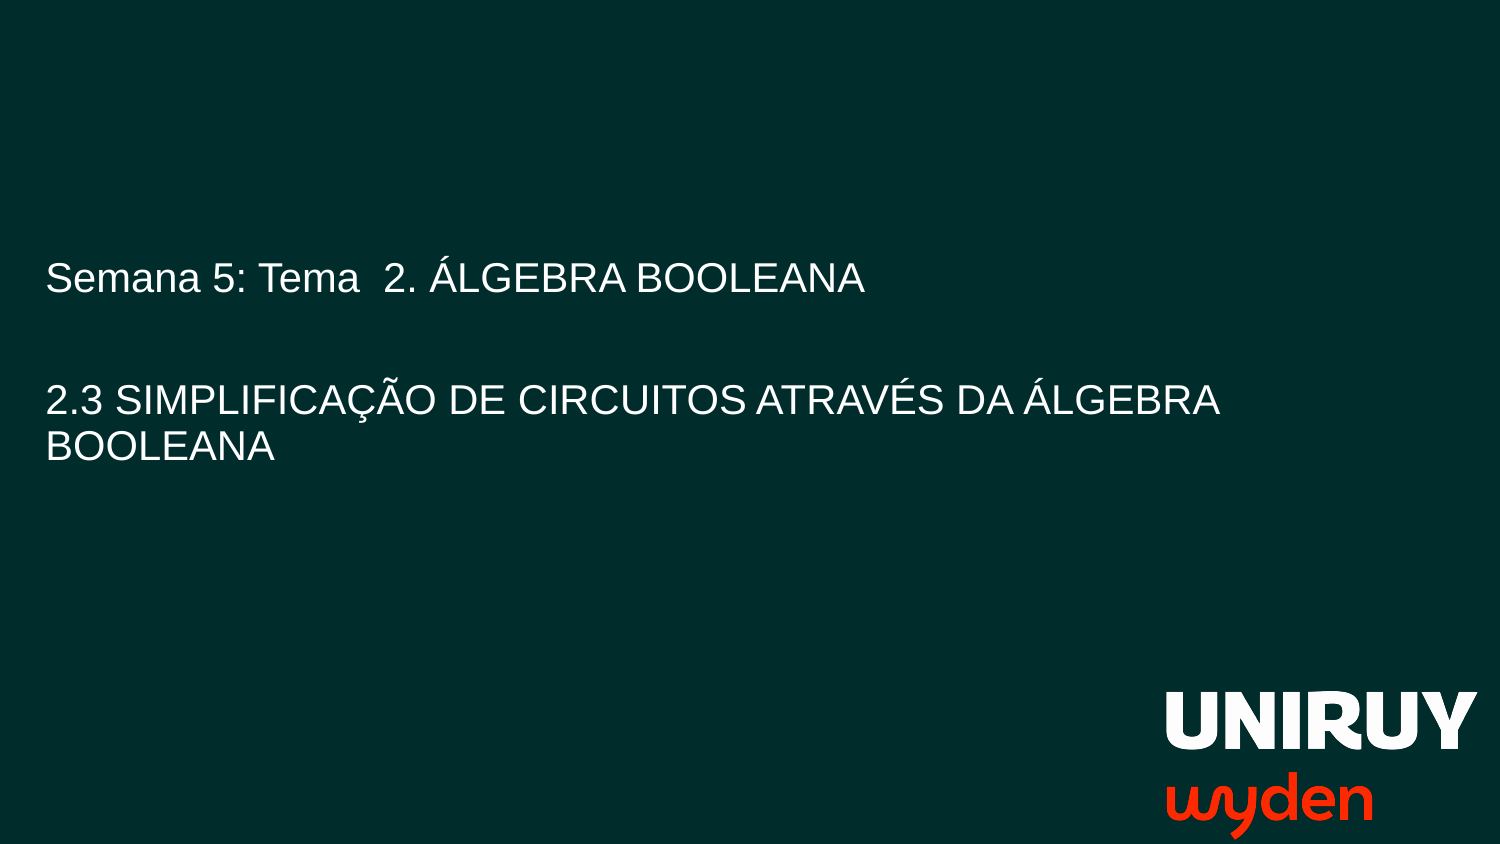

Semana 5: Tema ­ 2. ÁLGEBRA BOOLEANA

2.3 SIMPLIFICAÇÃO DE CIRCUITOS ATRAVÉS DA ÁLGEBRA BOOLEANA